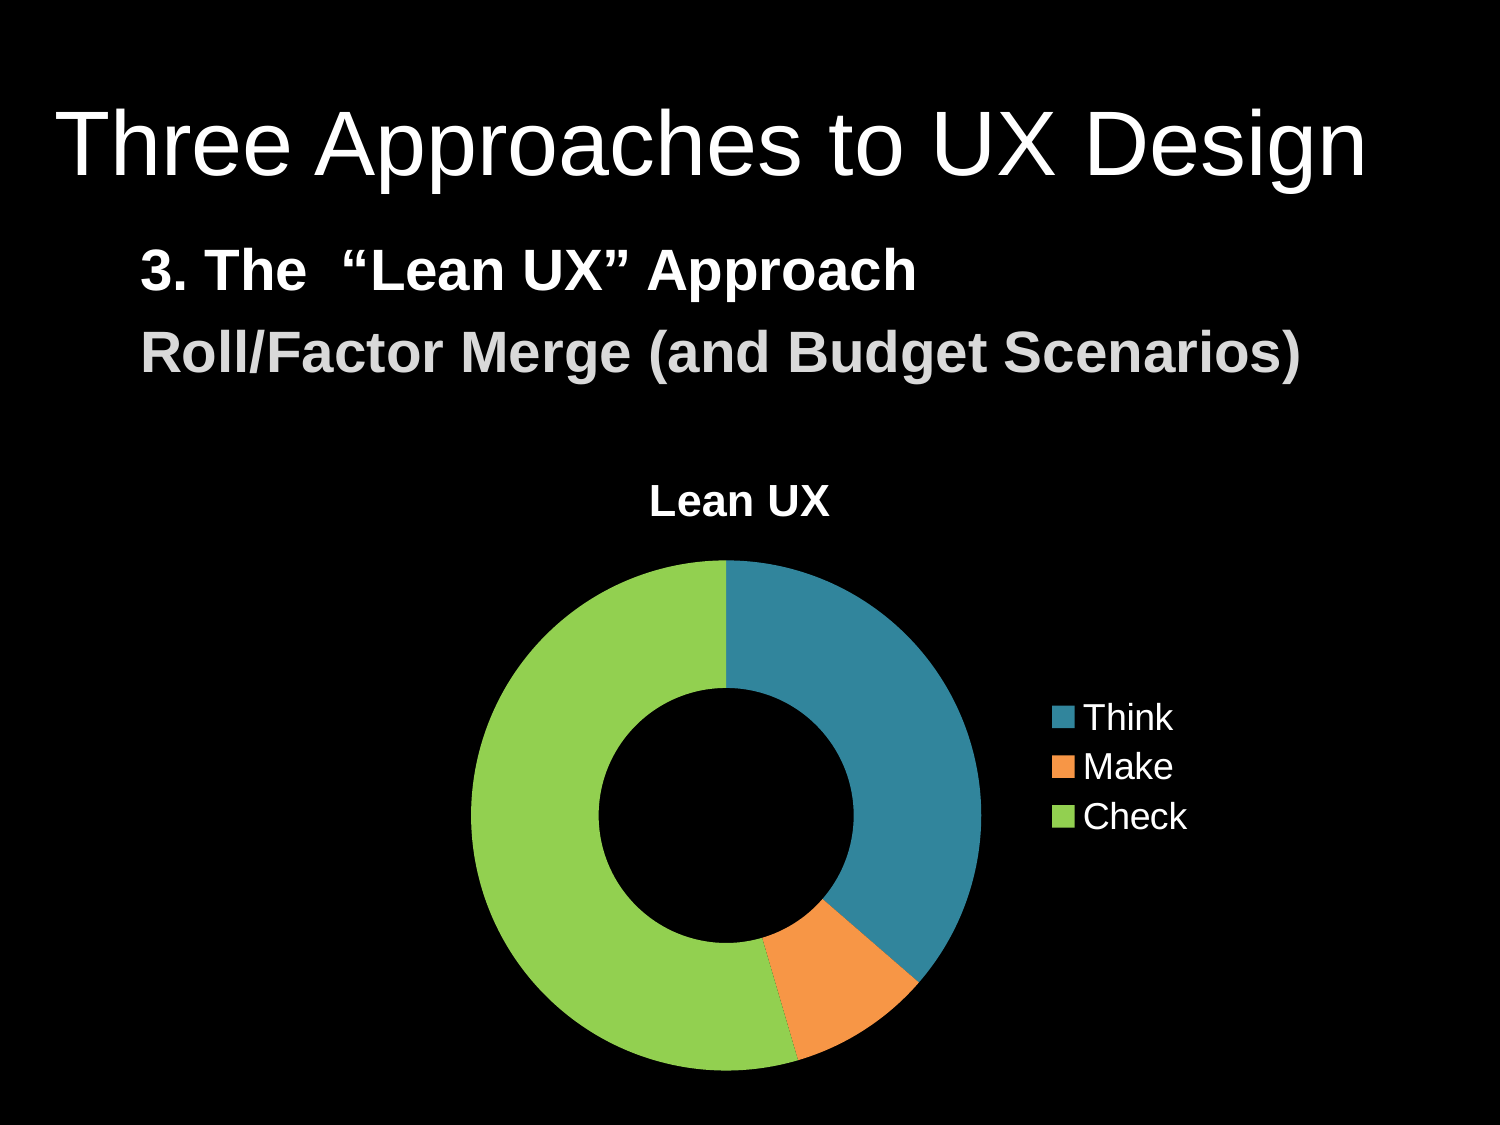

# Three Approaches to UX Design
3. The  “Lean UX” Approach
Roll/Factor Merge (and Budget Scenarios)

### Chart: Lean UX

| Category | Lean UX |
|---|---|
| Think | 4.0 |
| Make | 1.0 |
| Check | 6.0 |